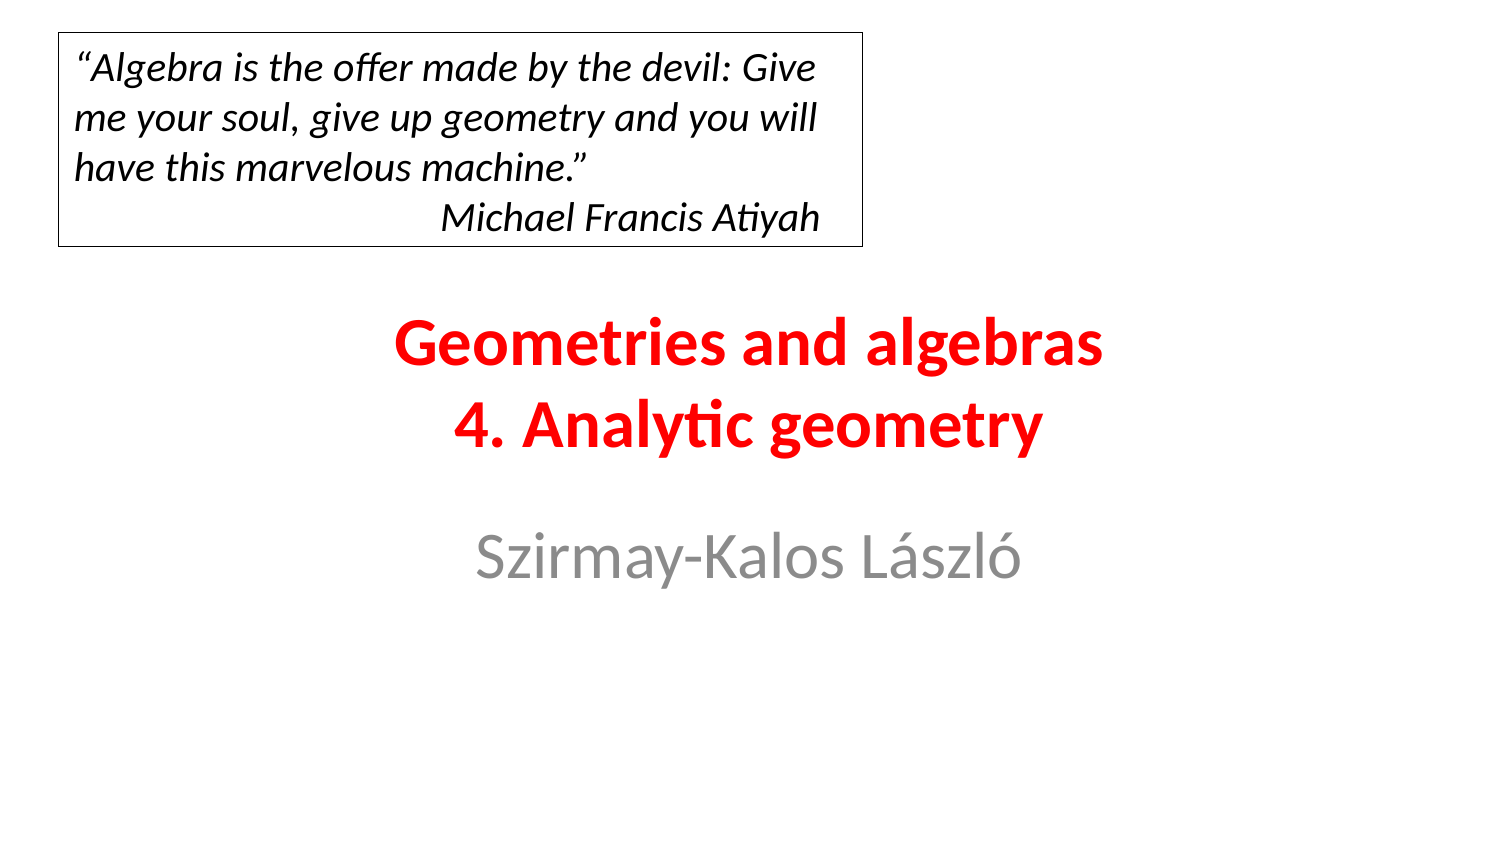

“Algebra is the offer made by the devil: Give me your soul, give up geometry and you will have this marvelous machine.”
		       Michael Francis Atiyah
# Geometries and algebras 4. Analytic geometry
Szirmay-Kalos László